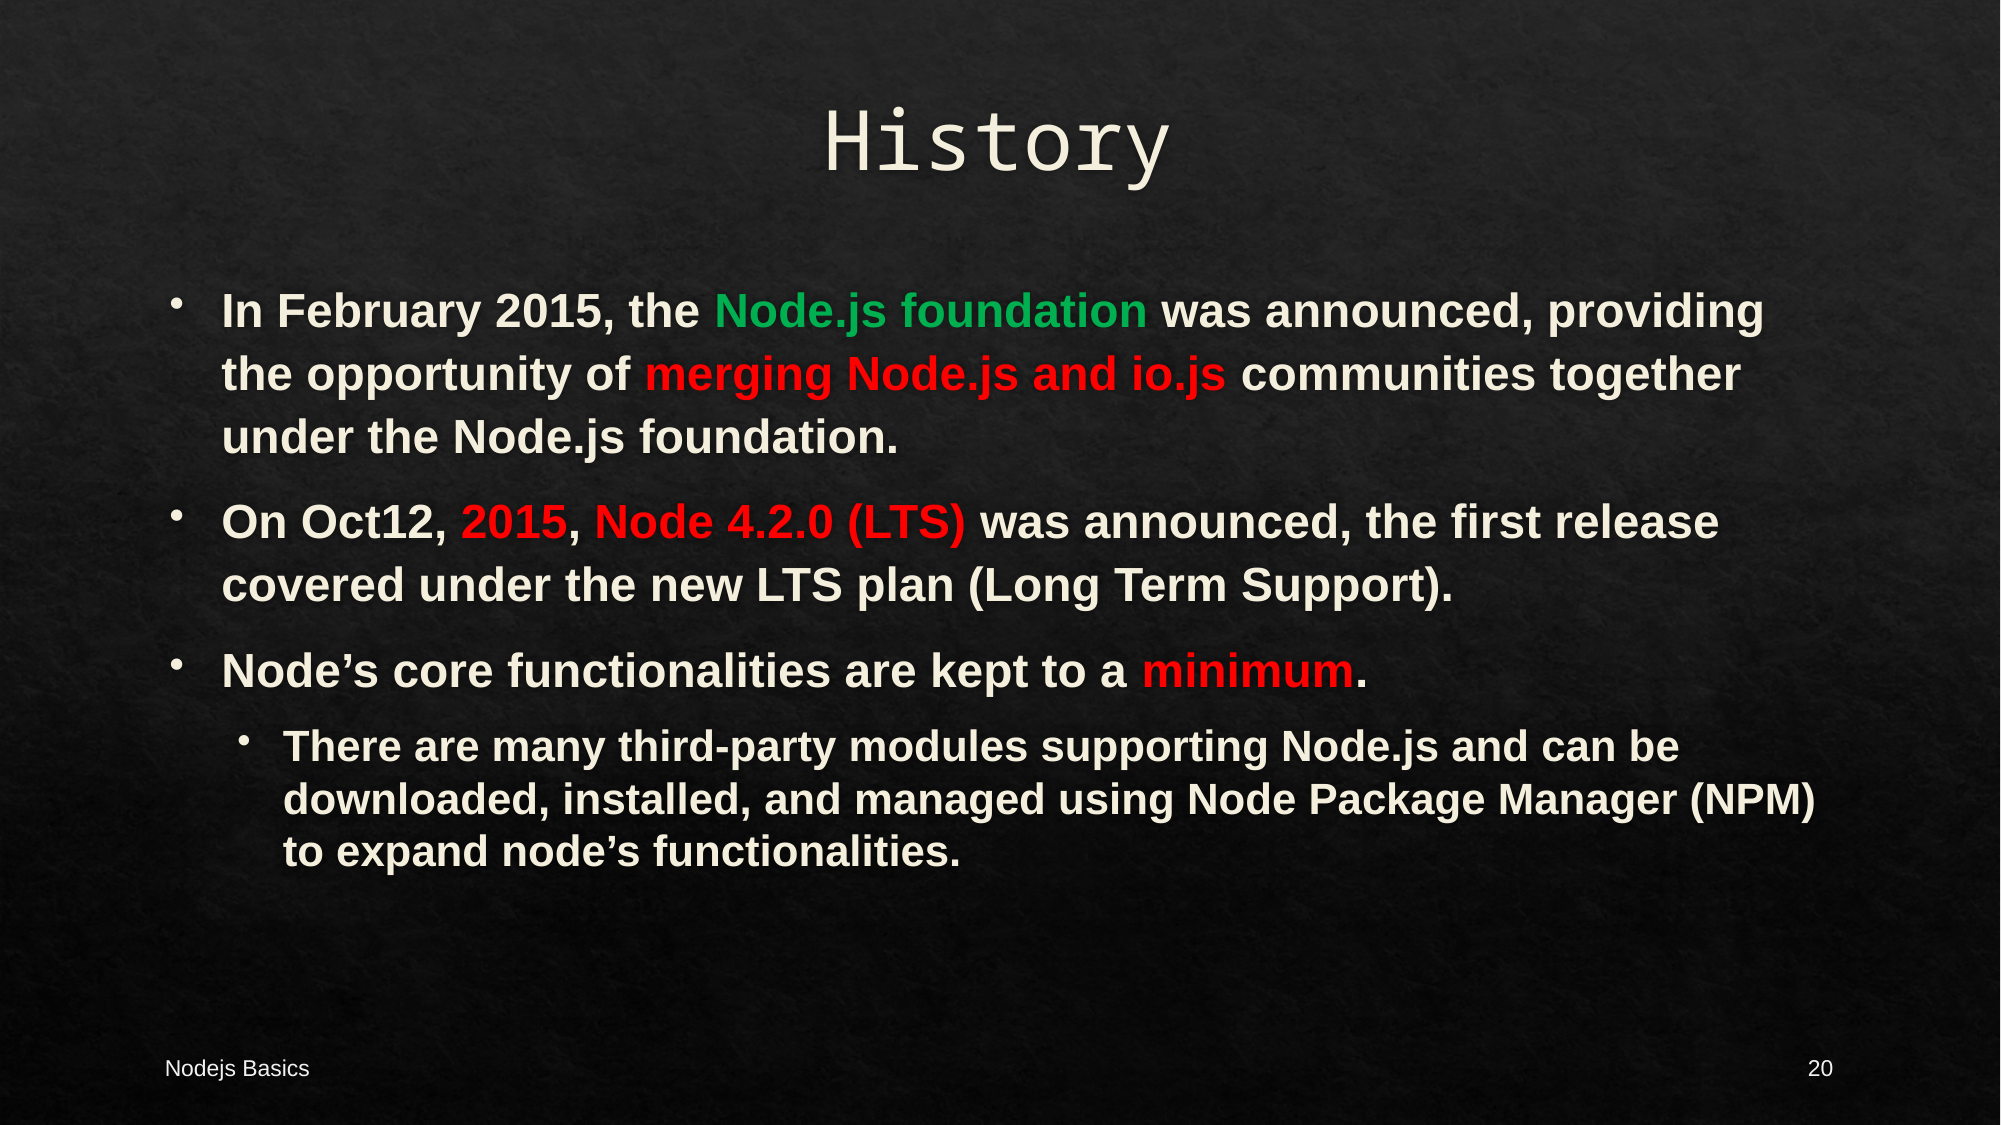

# History
In February 2015, the Node.js foundation was announced, providing the opportunity of merging Node.js and io.js communities together under the Node.js foundation.
On Oct12, 2015, Node 4.2.0 (LTS) was announced, the first release covered under the new LTS plan (Long Term Support).
Node’s core functionalities are kept to a minimum.
There are many third-party modules supporting Node.js and can be downloaded, installed, and managed using Node Package Manager (NPM) to expand node’s functionalities.

Nodejs Basics
20